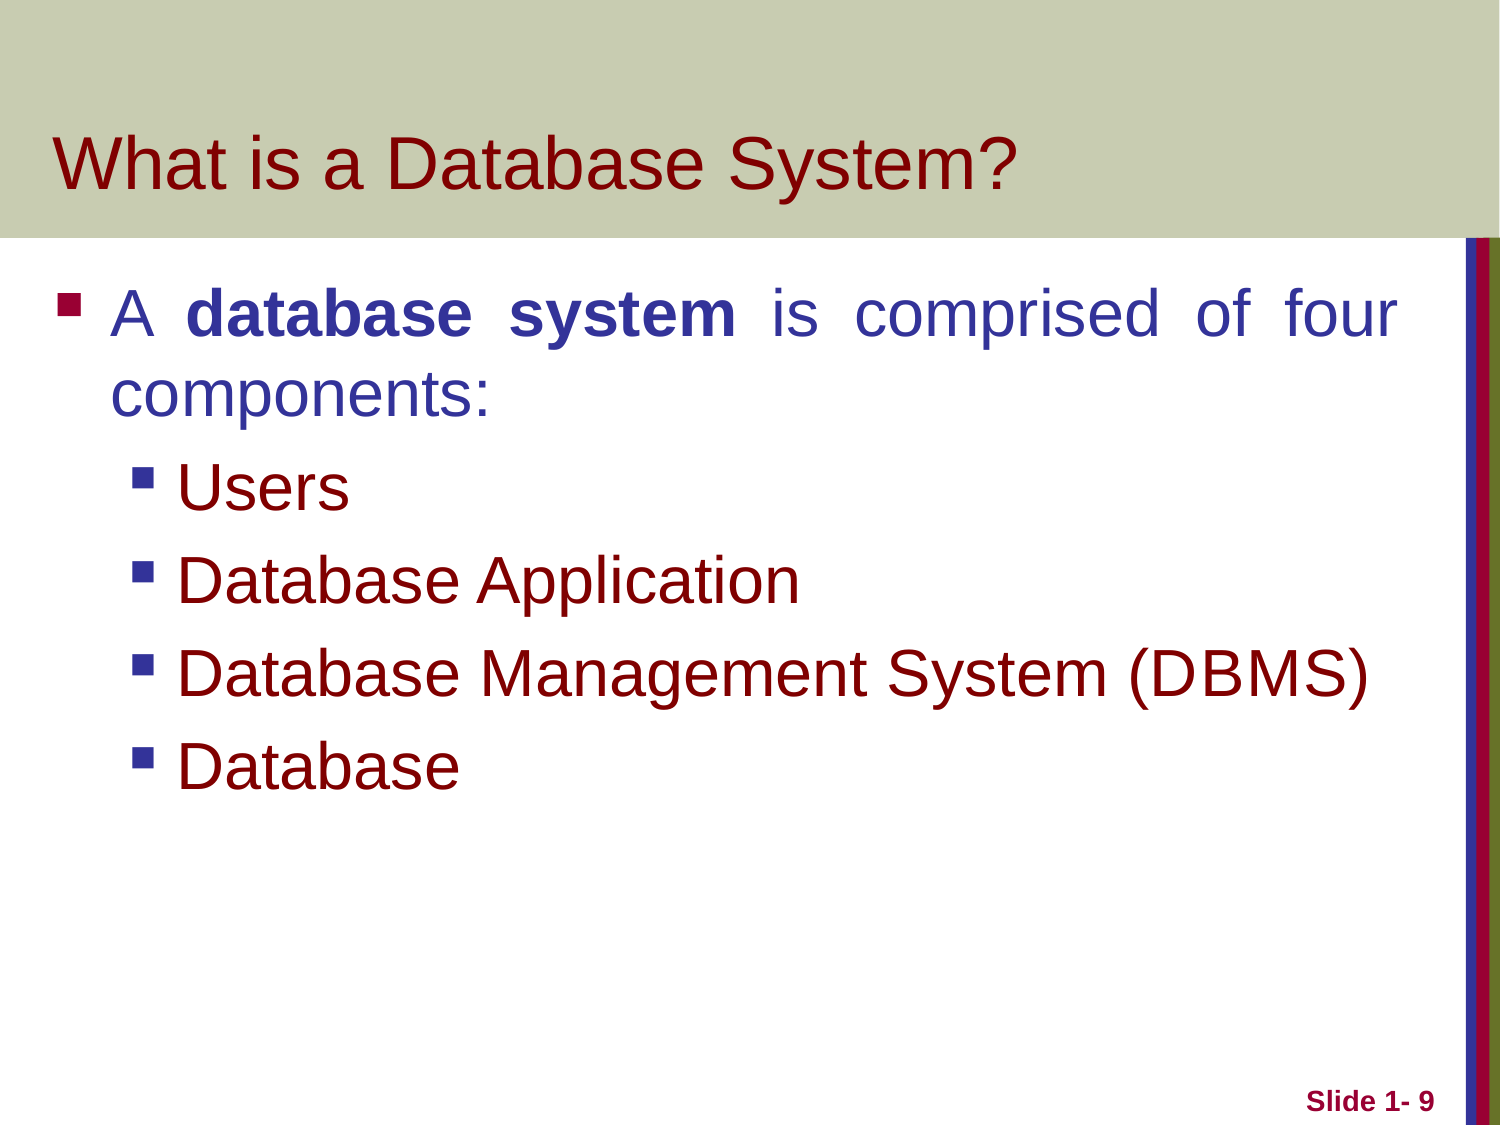

# What is a Database System?
A database system is comprised of four components:
Users
Database Application
Database Management System (D B M S)
Database
Slide 1- 9